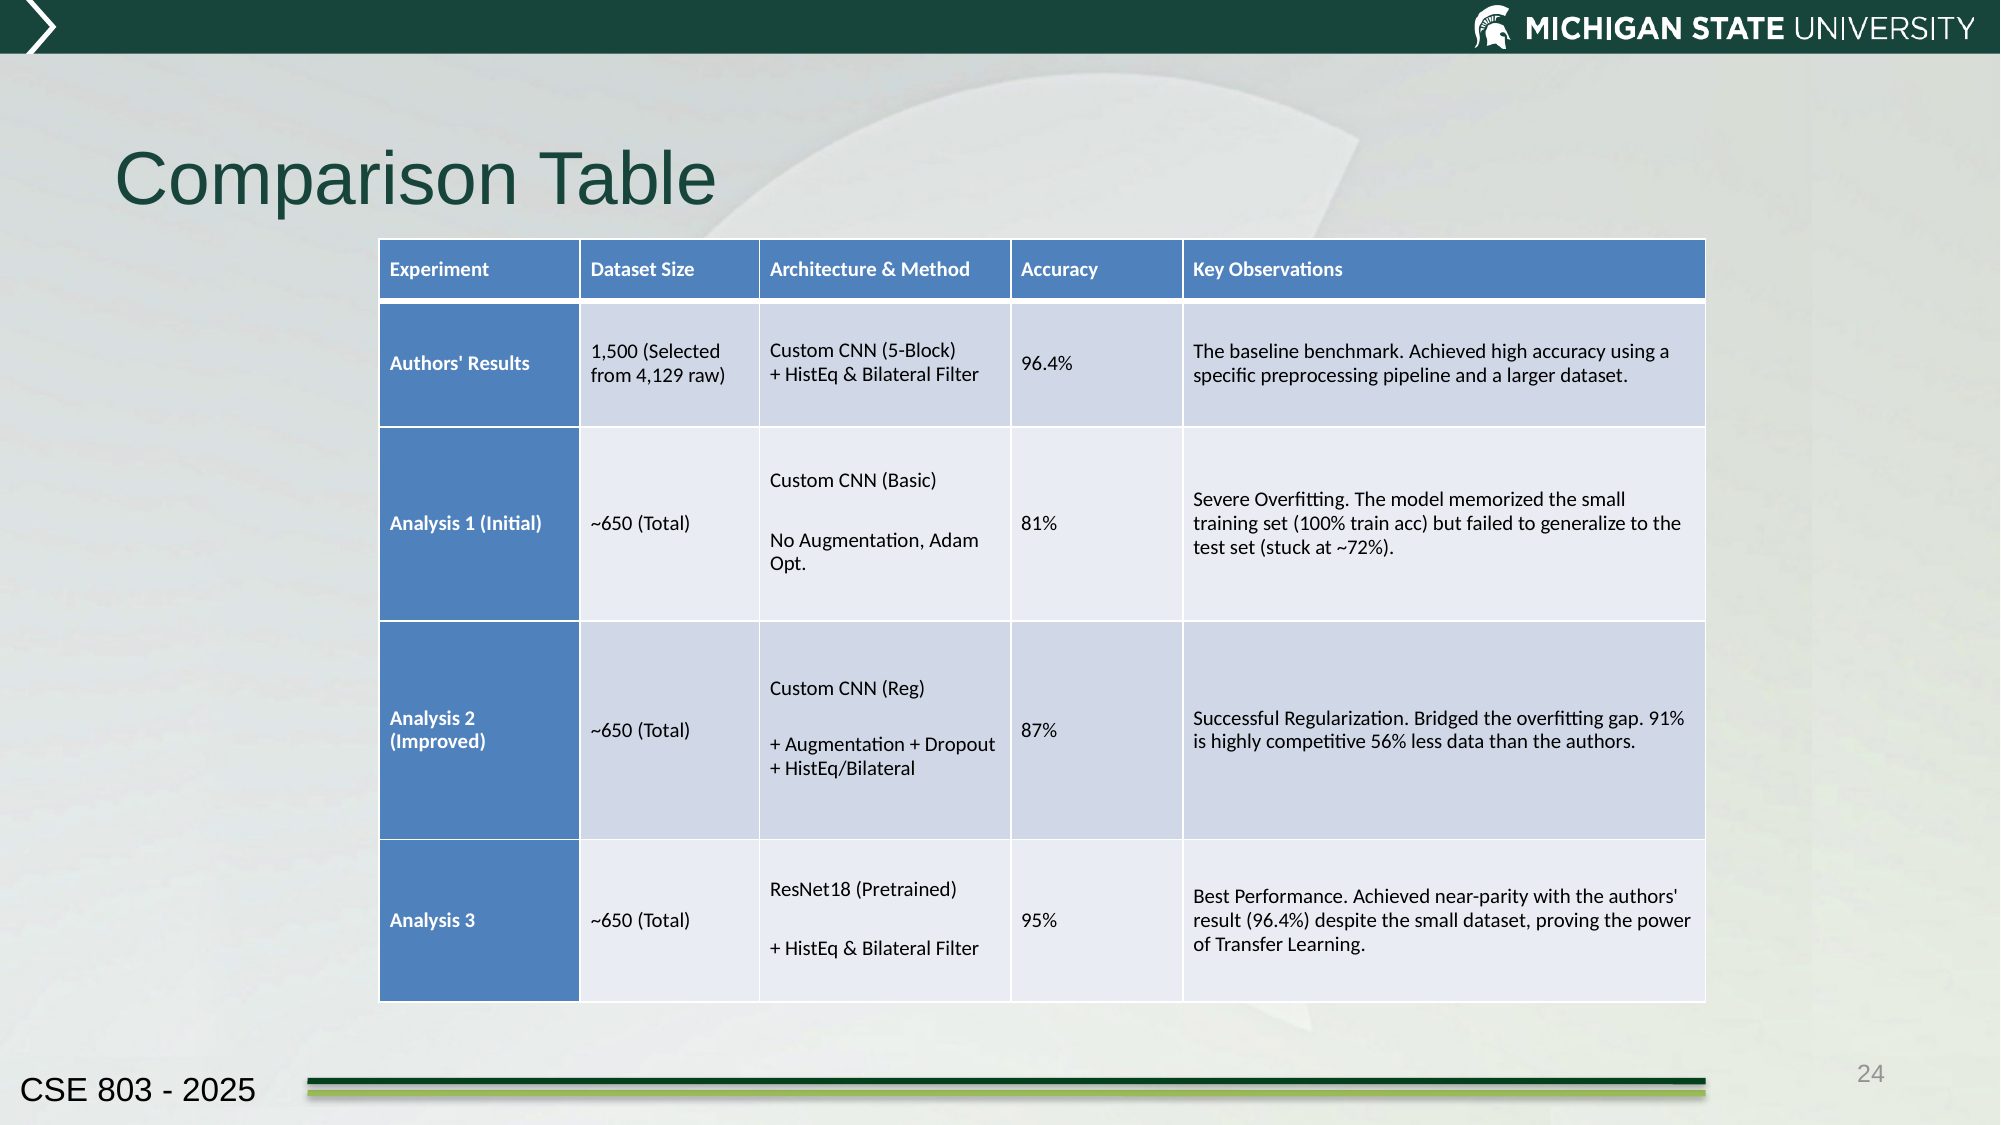

# Comparison Table
| Experiment | Dataset Size | Architecture & Method | Accuracy | Key Observations |
| --- | --- | --- | --- | --- |
| Authors' Results | 1,500 (Selected from 4,129 raw) | Custom CNN (5-Block) + HistEq & Bilateral Filter | 96.4% | The baseline benchmark. Achieved high accuracy using a specific preprocessing pipeline and a larger dataset. |
| Analysis 1 (Initial) | ~650 (Total) | Custom CNN (Basic)   No Augmentation, Adam Opt. | 81% | Severe Overfitting. The model memorized the small training set (100% train acc) but failed to generalize to the test set (stuck at ~72%). |
| Analysis 2 (Improved) | ~650 (Total) | Custom CNN (Reg)   + Augmentation + Dropout + HistEq/Bilateral | 87% | Successful Regularization. Bridged the overfitting gap. 91% is highly competitive 56% less data than the authors. |
| Analysis 3 | ~650 (Total) | ResNet18 (Pretrained)   + HistEq & Bilateral Filter | 95% | Best Performance. Achieved near-parity with the authors' result (96.4%) despite the small dataset, proving the power of Transfer Learning. |

24
CSE 803 - 2025